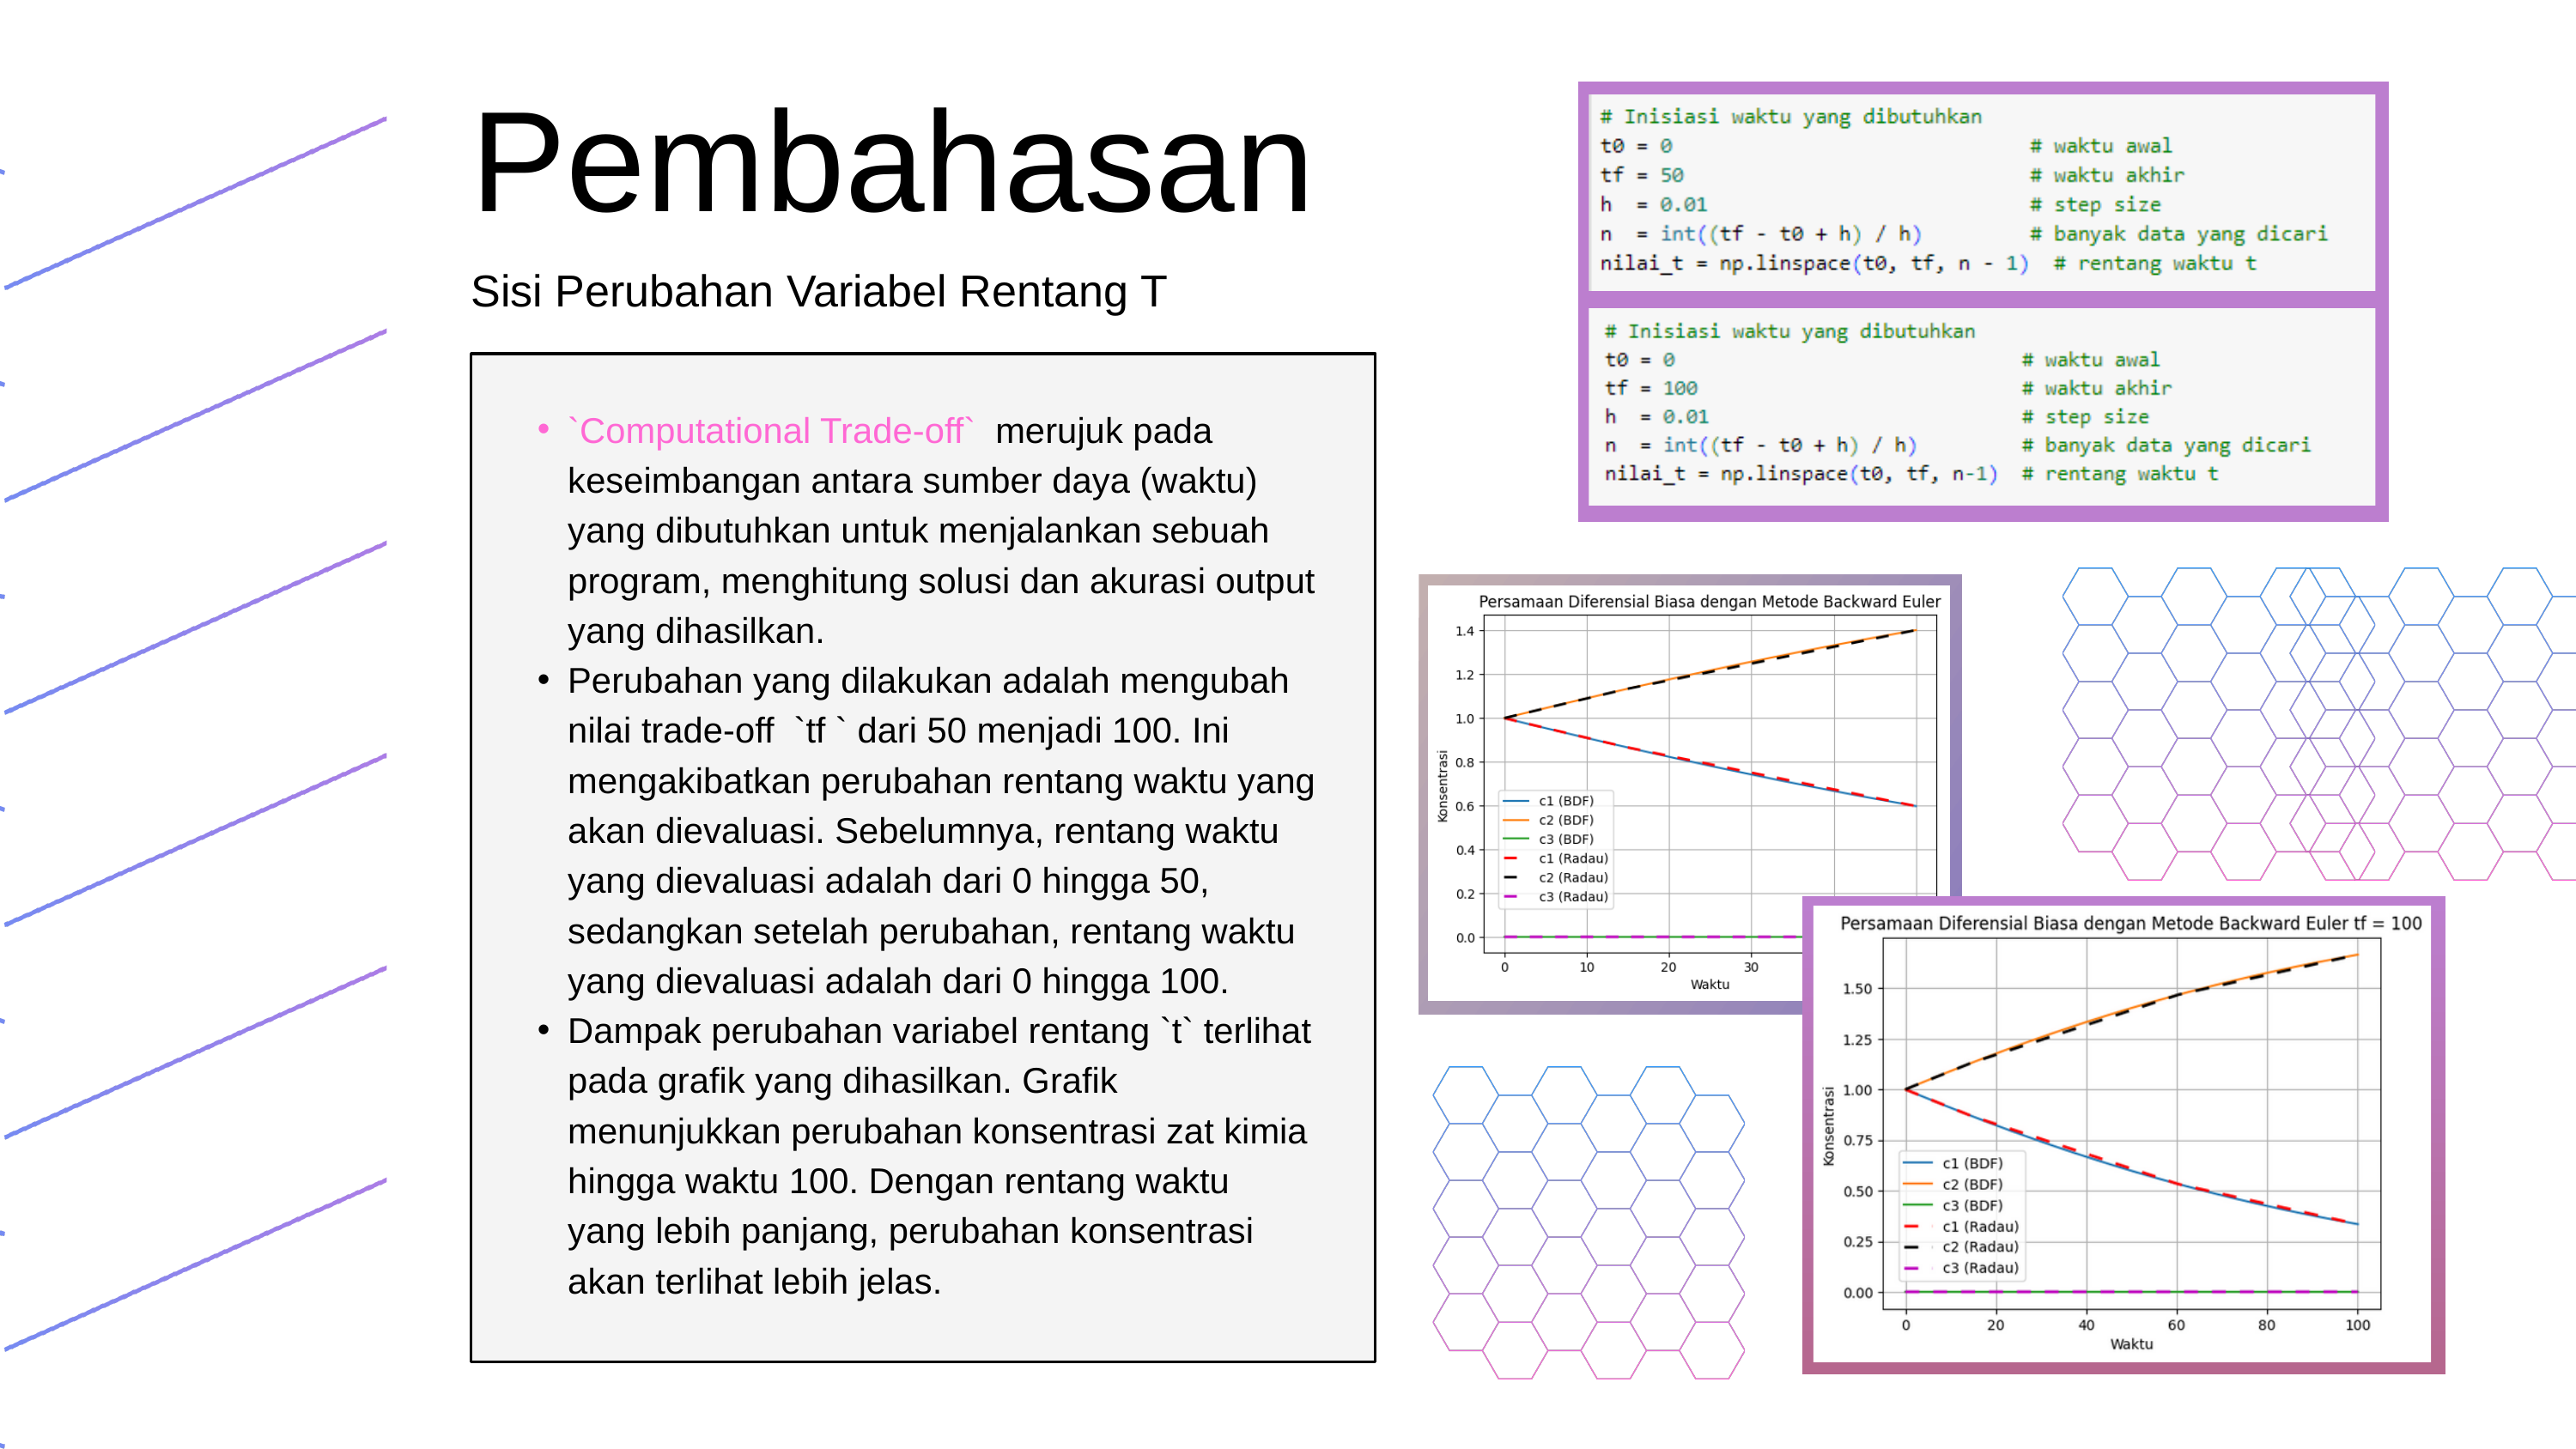

Pembahasan
Sisi Perubahan Variabel Rentang T

`Computational Trade-off`  merujuk pada keseimbangan antara sumber daya (waktu) yang dibutuhkan untuk menjalankan sebuah program, menghitung solusi dan akurasi output yang dihasilkan.
Perubahan yang dilakukan adalah mengubah nilai trade-off  `tf ` dari 50 menjadi 100. Ini mengakibatkan perubahan rentang waktu yang akan dievaluasi. Sebelumnya, rentang waktu yang dievaluasi adalah dari 0 hingga 50, sedangkan setelah perubahan, rentang waktu yang dievaluasi adalah dari 0 hingga 100.
Dampak perubahan variabel rentang `t` terlihat pada grafik yang dihasilkan. Grafik menunjukkan perubahan konsentrasi zat kimia hingga waktu 100. Dengan rentang waktu yang lebih panjang, perubahan konsentrasi akan terlihat lebih jelas.